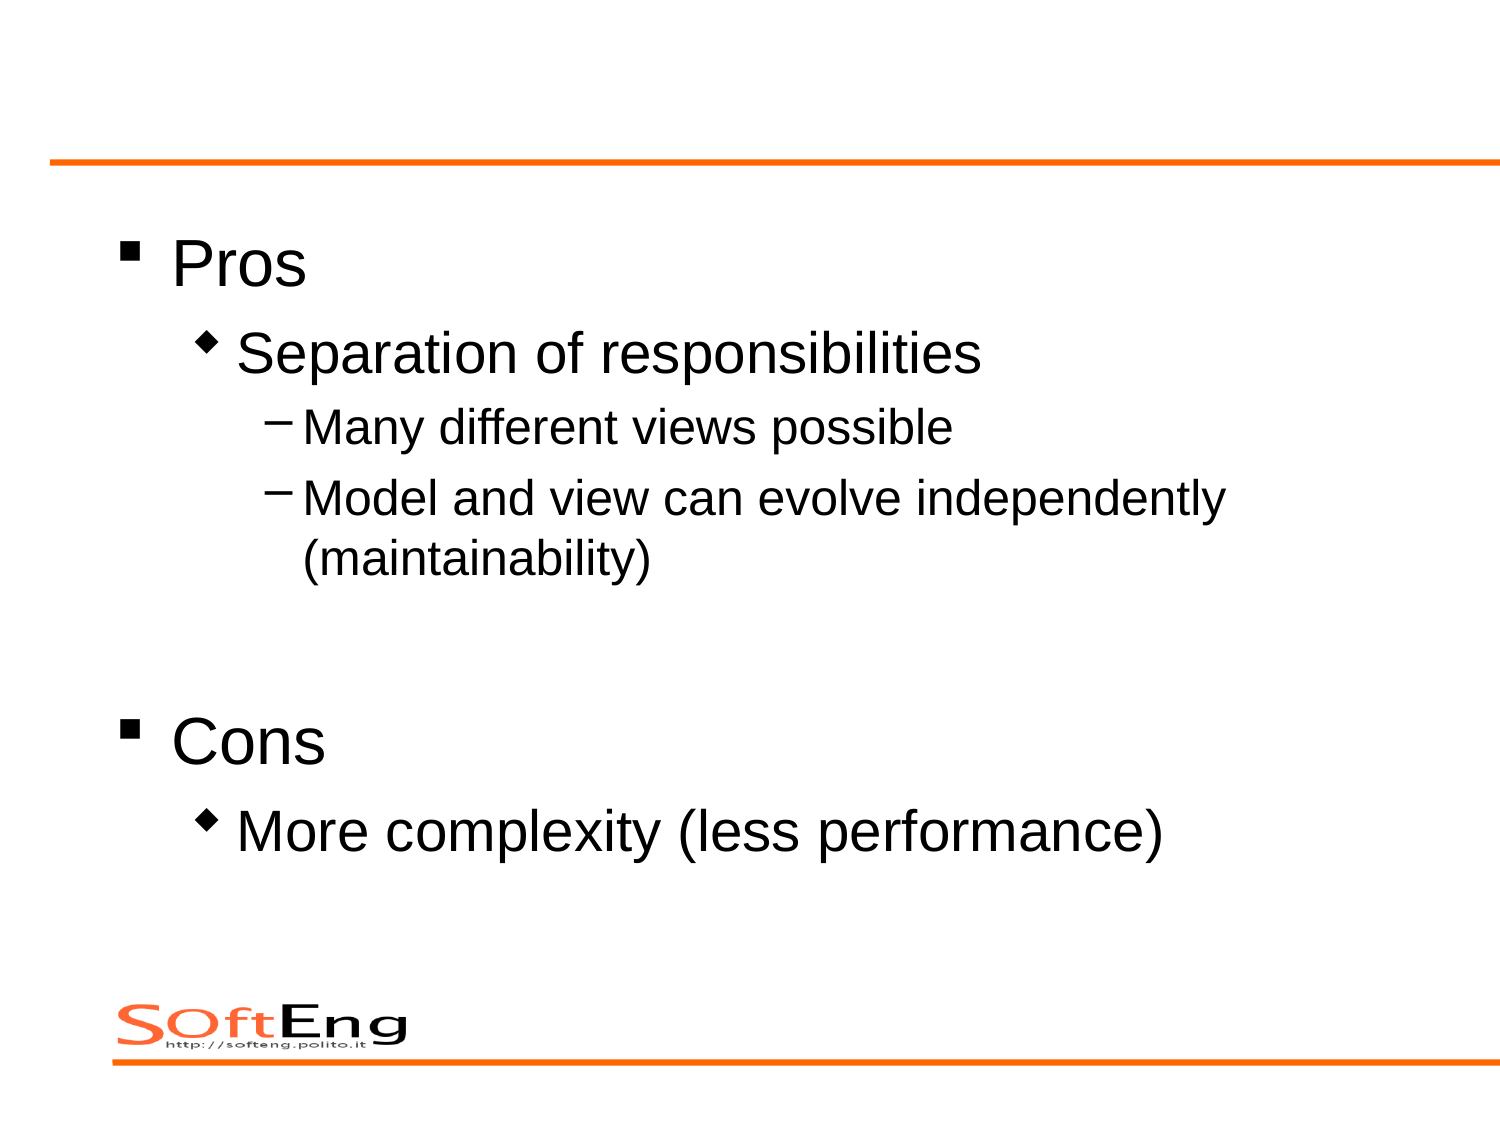

#
Pros
Separation of responsibilities
Many different views possible
Model and view can evolve independently (maintainability)

Cons
More complexity (less performance)